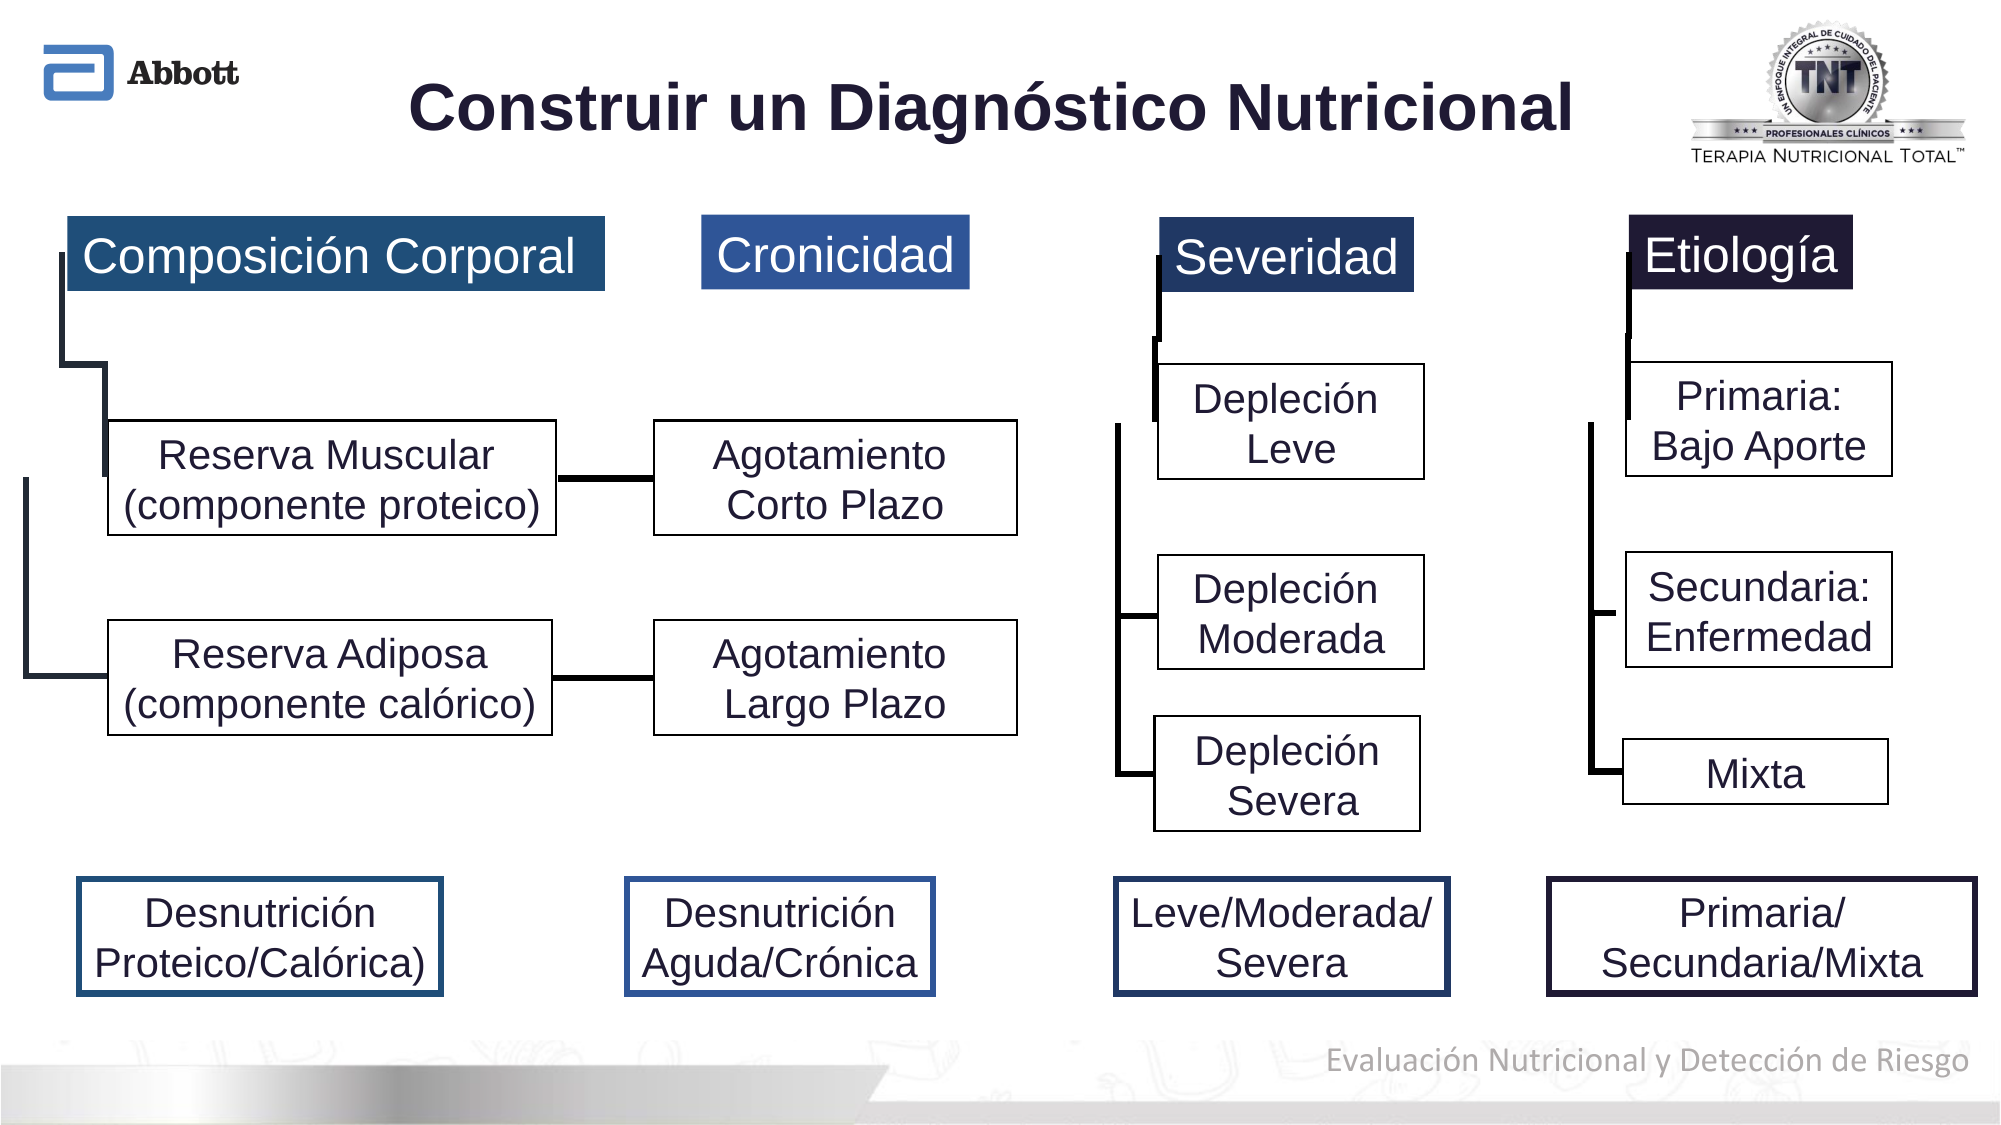

# Construir un Diagnóstico Nutricional
Cronicidad
Etiología
Composición Corporal
Severidad
Primaria: Bajo Aporte
Depleción
Leve
Reserva Muscular
(componente proteico)
Agotamiento
Corto Plazo
Secundaria: Enfermedad
Depleción
Moderada
Reserva Adiposa
(componente calórico)
Agotamiento
Largo Plazo
Depleción
 Severa
Mixta
Desnutrición
Proteico/Calórica)
Desnutrición
Aguda/Crónica
Leve/Moderada/
Severa
Primaria/Secundaria/Mixta